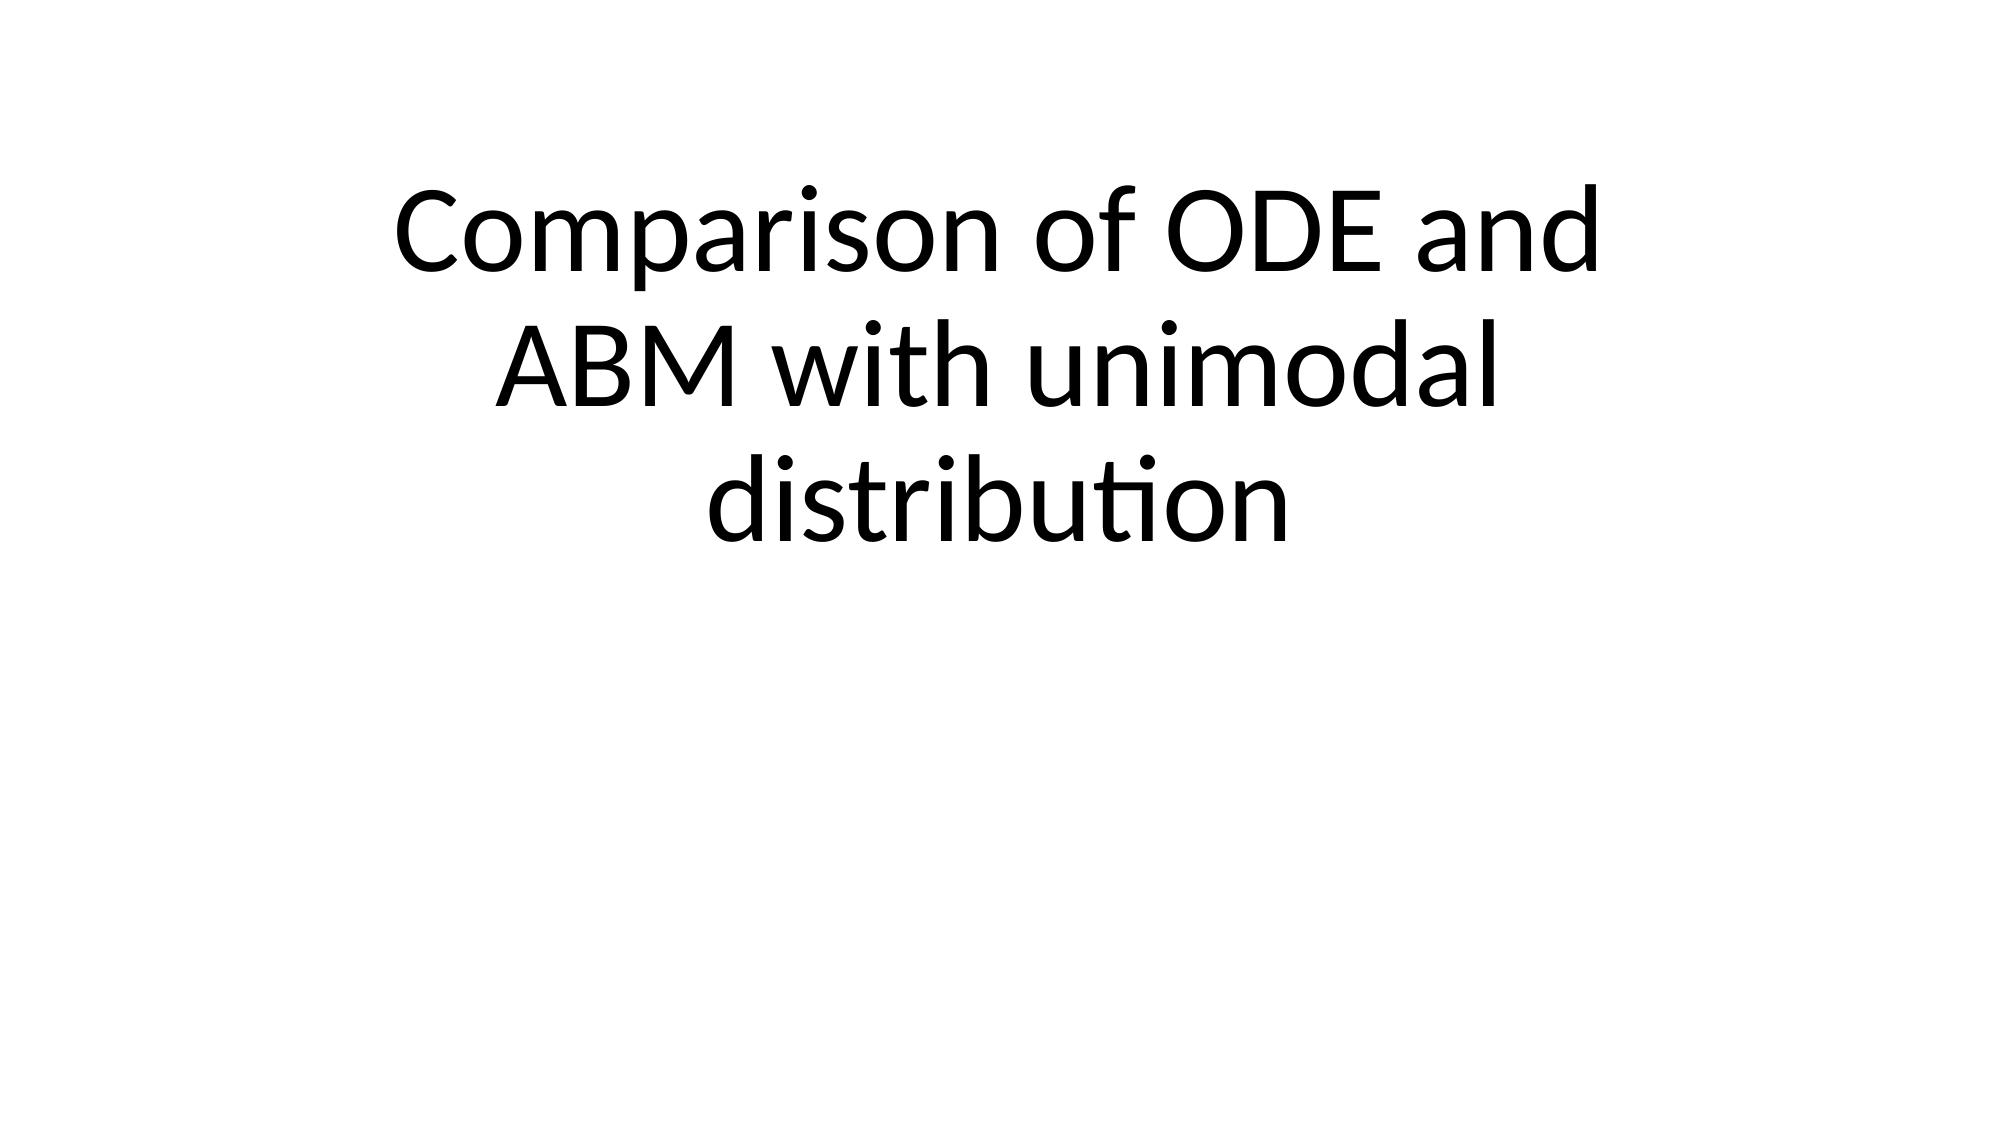

# Comparison of ODE and ABM with unimodal distribution